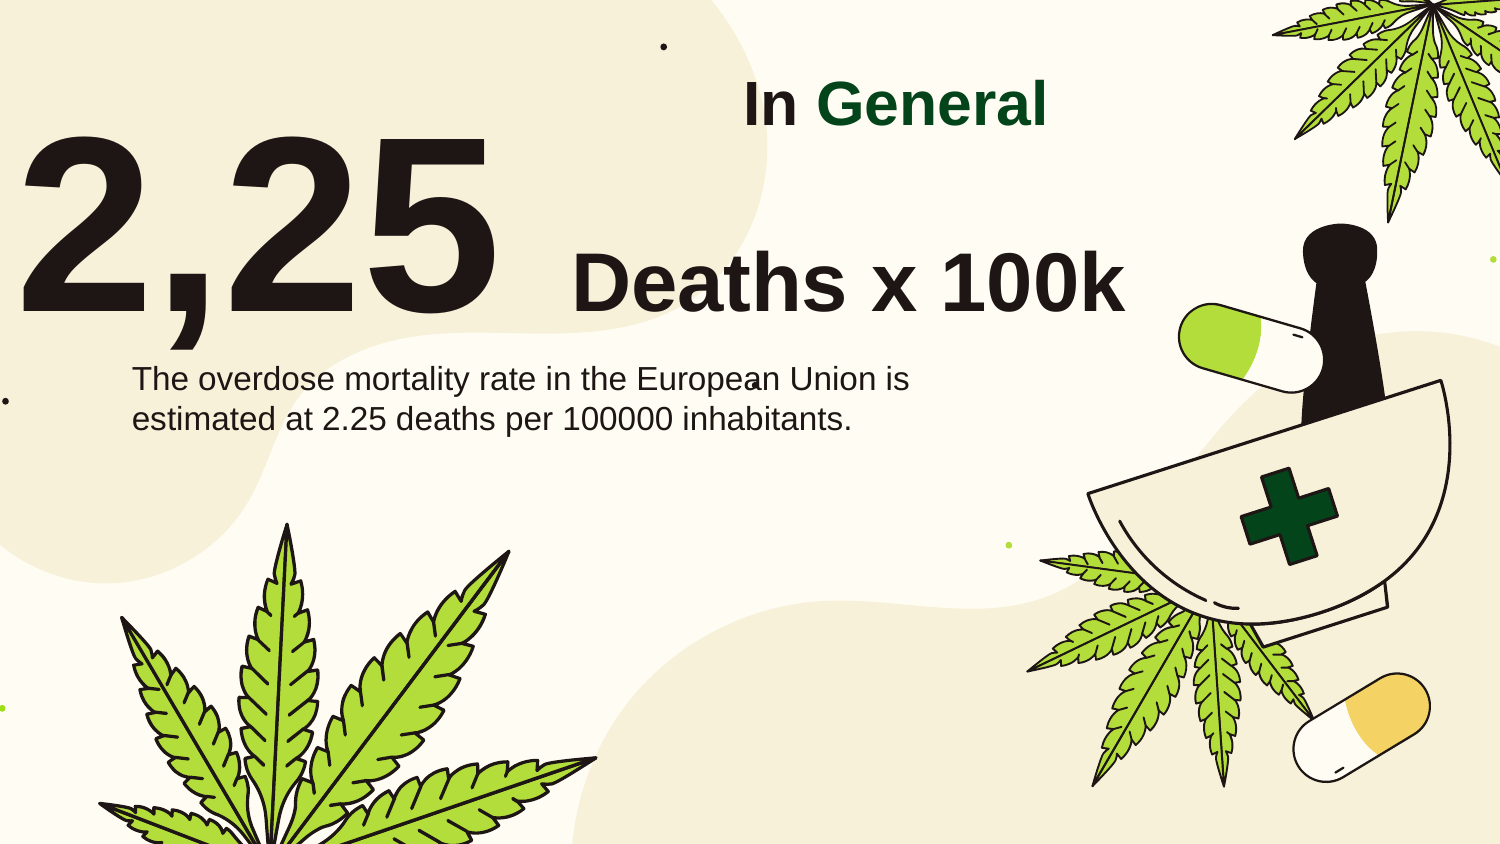

In General
# 2,25 Deaths x 100k

The overdose mortality rate in the European Union is estimated at 2.25 deaths per 100000 inhabitants.